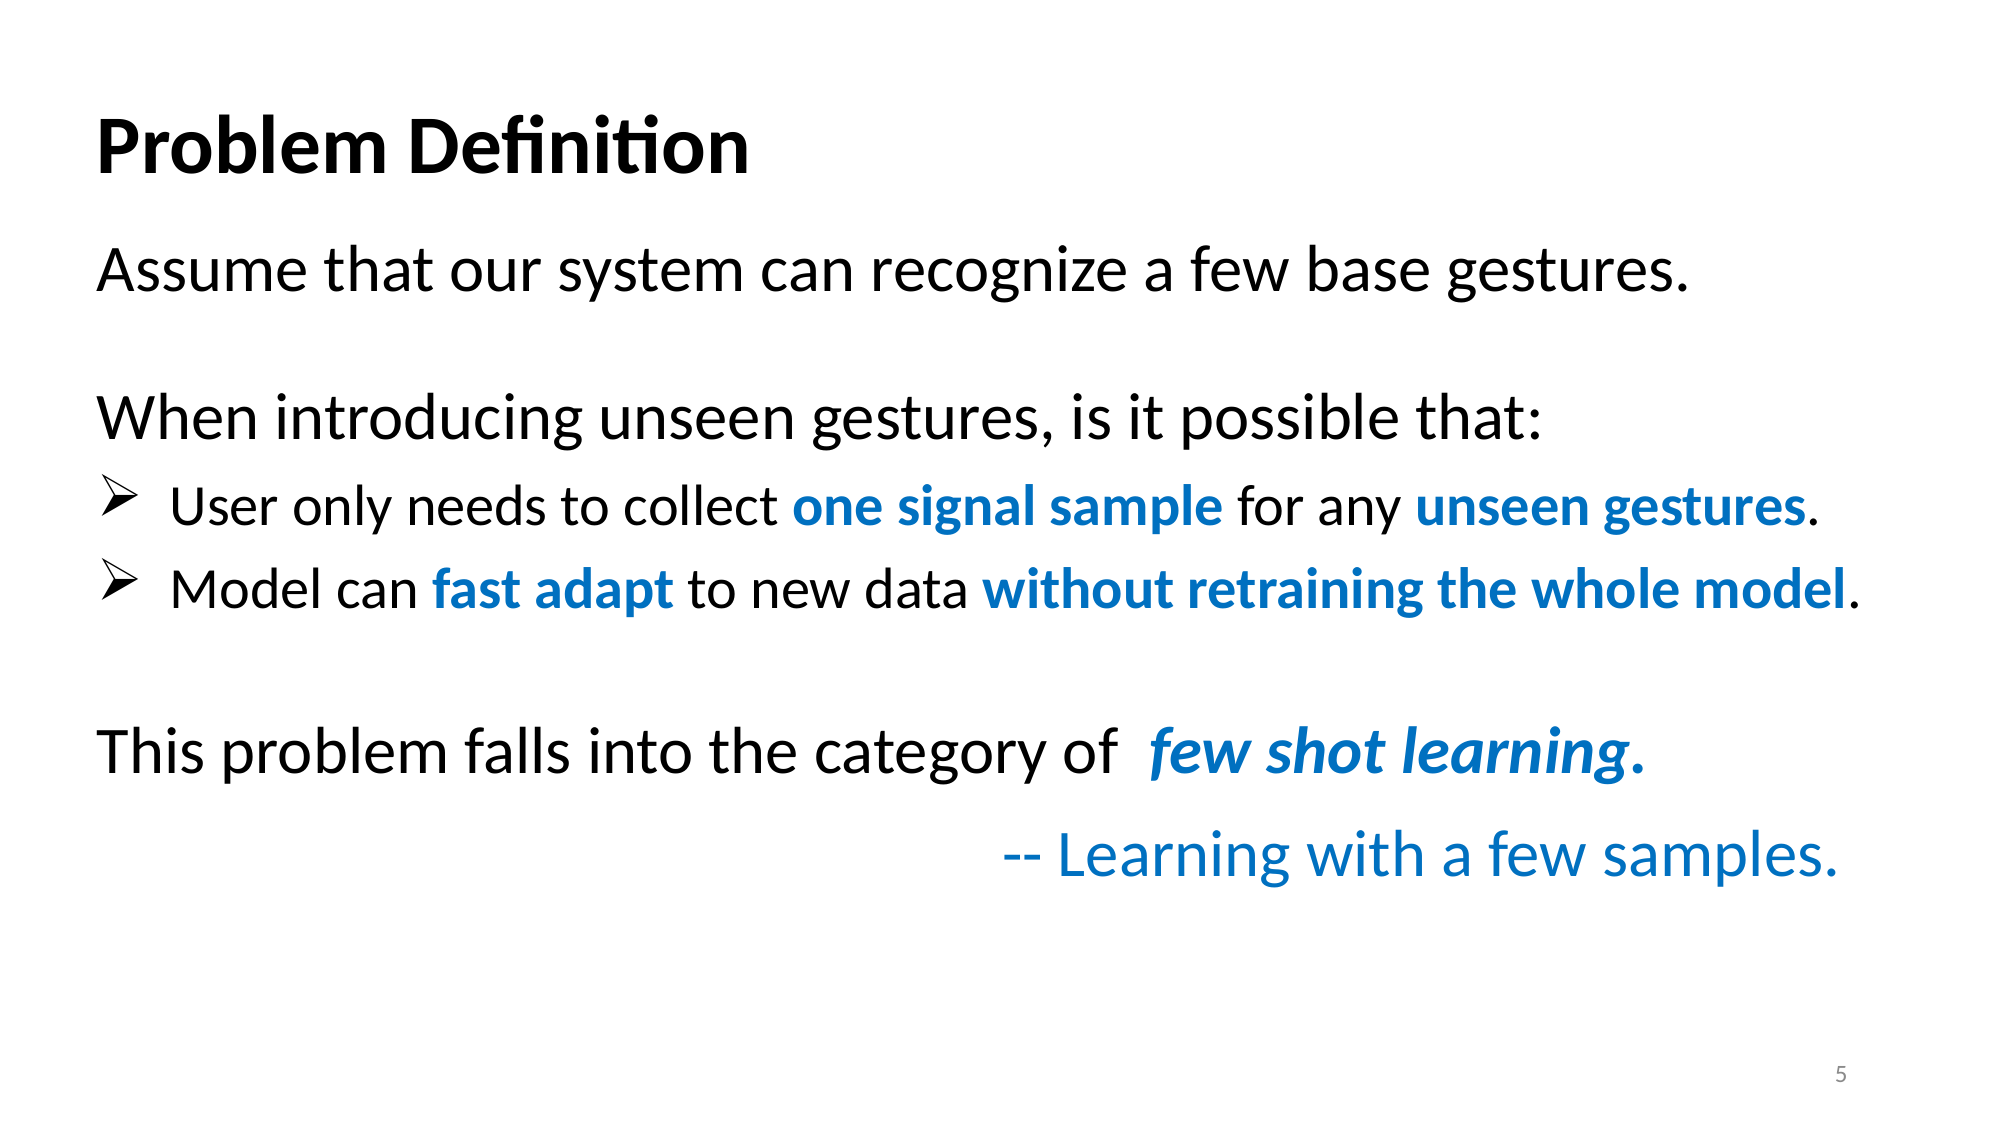

# Problem Definition
Assume that our system can recognize a few base gestures.
When introducing unseen gestures, is it possible that:
  User only needs to collect one signal sample for any unseen gestures.
  Model can fast adapt to new data without retraining the whole model.

This problem falls into the category of  few shot learning.
-- Learning with a few samples.
5